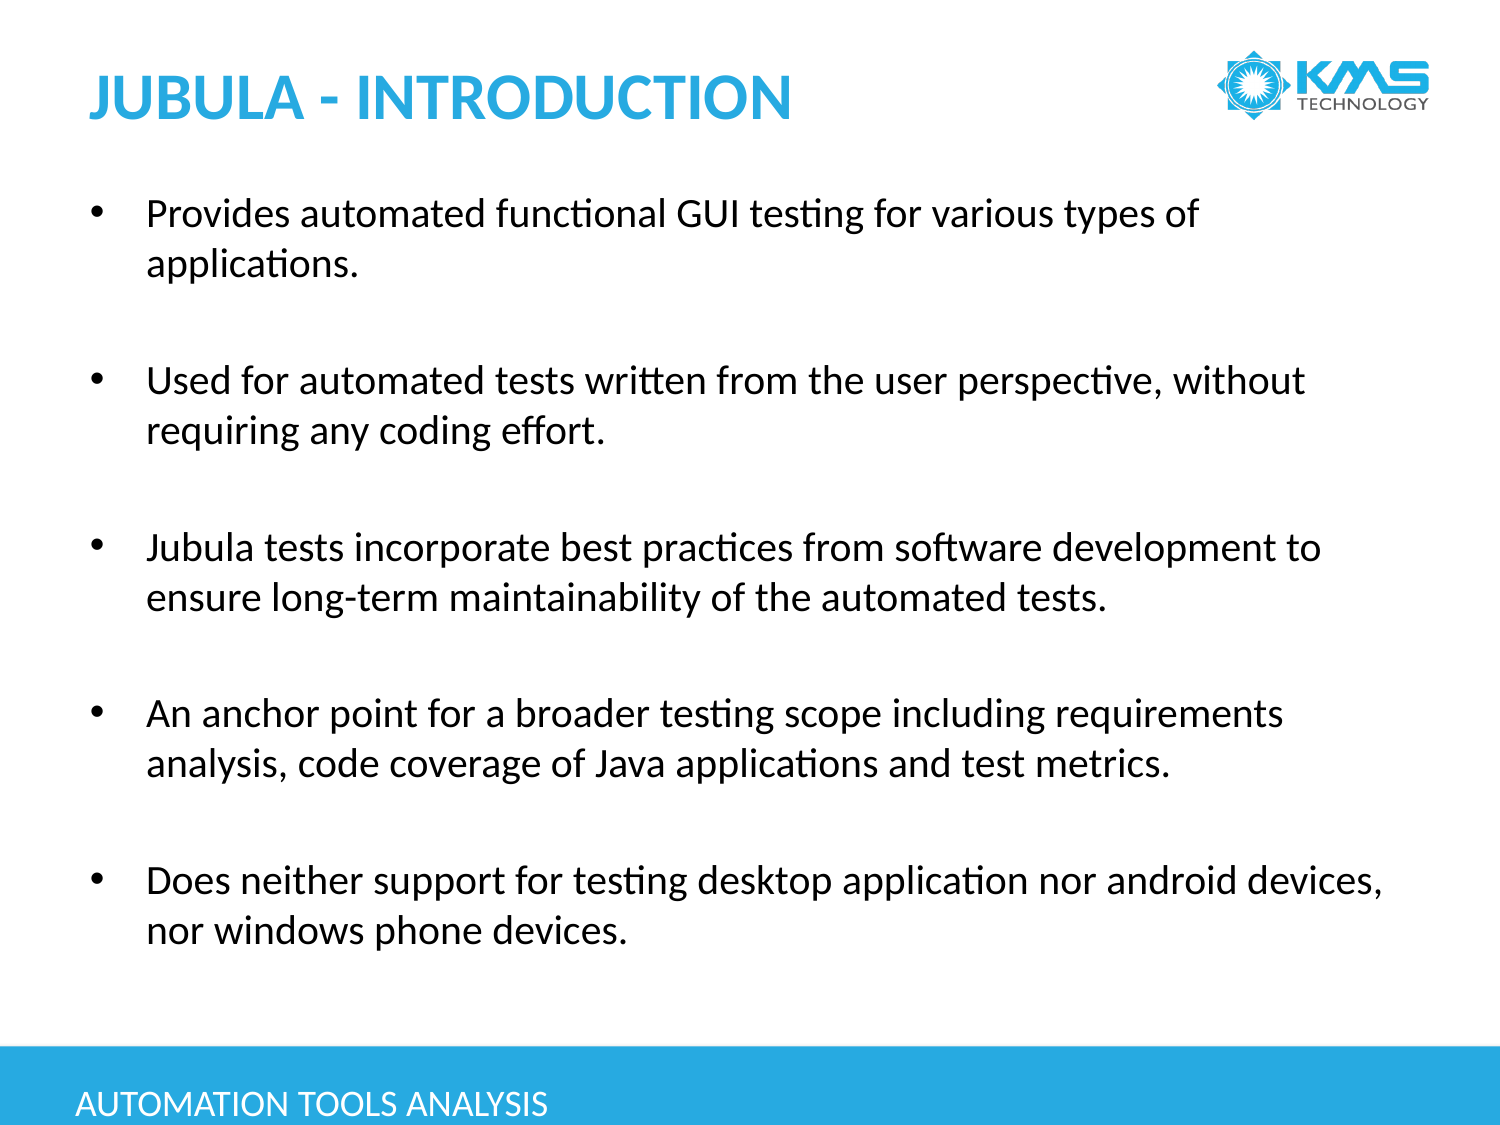

# JUBULA - INTRODUCTION
Provides automated functional GUI testing for various types of applications.

Used for automated tests written from the user perspective, without requiring any coding effort.

Jubula tests incorporate best practices from software development to ensure long-term maintainability of the automated tests.

An anchor point for a broader testing scope including requirements analysis, code coverage of Java applications and test metrics.

Does neither support for testing desktop application nor android devices, nor windows phone devices.
Automation tools analysis